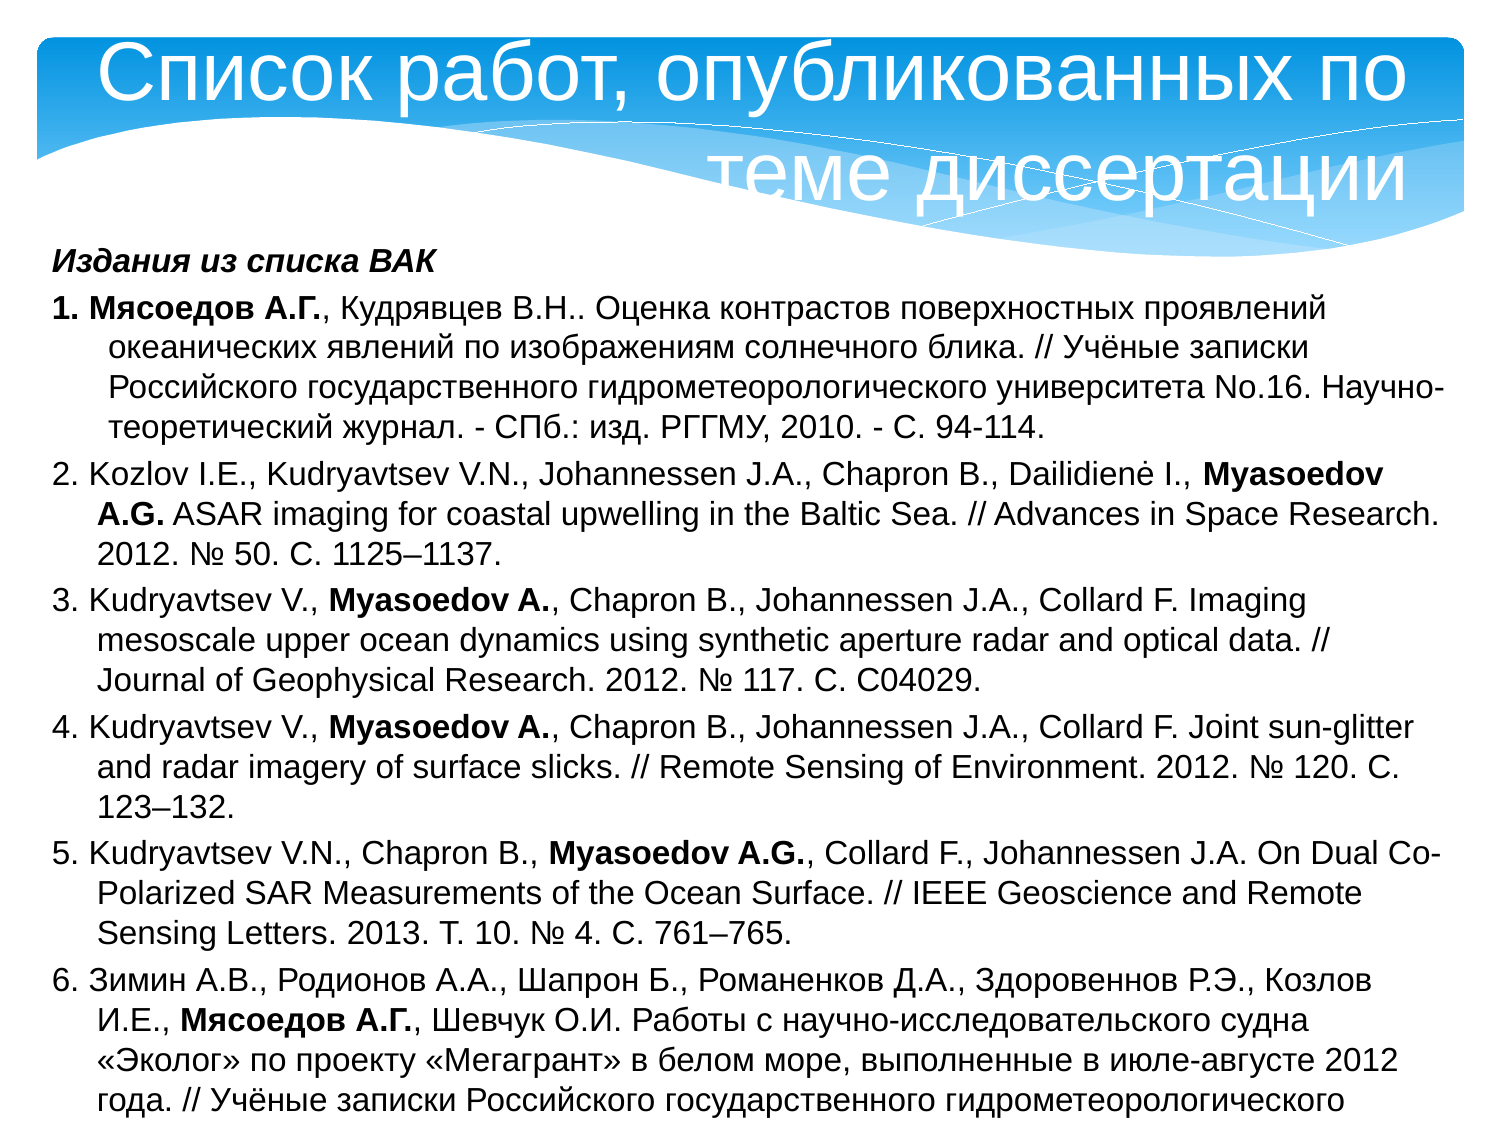

Список работ, опубликованных по теме диссертации
Издания из списка ВАК
1. Мясоедов А.Г., Кудрявцев В.Н.. Оценка контрастов поверхностных проявлений океанических явлений по изображениям солнечного блика. // Учёные записки Российского государственного гидрометеорологического университета No.16. Научно-теоретический журнал. - СПб.: изд. РГГМУ, 2010. - С. 94-114.
2. Kozlov I.E., Kudryavtsev V.N., Johannessen J.A., Chapron B., Dailidienė I., Myasoedov A.G. ASAR imaging for coastal upwelling in the Baltic Sea. // Advances in Space Research. 2012. № 50. С. 1125–1137.
3. Kudryavtsev V., Myasoedov A., Chapron B., Johannessen J.A., Collard F. Imaging mesoscale upper ocean dynamics using synthetic aperture radar and optical data. // Journal of Geophysical Research. 2012. № 117. С. C04029.
4. Kudryavtsev V., Myasoedov A., Chapron B., Johannessen J.A., Collard F. Joint sun-glitter and radar imagery of surface slicks. // Remote Sensing of Environment. 2012. № 120. С. 123–132.
5. Kudryavtsev V.N., Chapron B., Myasoedov A.G., Collard F., Johannessen J.A. On Dual Co-Polarized SAR Measurements of the Ocean Surface. // IEEE Geoscience and Remote Sensing Letters. 2013. Т. 10. № 4. С. 761–765.
6. Зимин А.В., Родионов А.А., Шапрон Б., Романенков Д.А., Здоровеннов Р.Э., Козлов И.Е., Мясоедов А.Г., Шевчук О.И. Работы с научно-исследовательского судна «Эколог» по проекту «Мегагрант» в белом море, выполненные в июле-августе 2012 года. // Учёные записки Российского государственного гидрометеорологического университета. 2013.